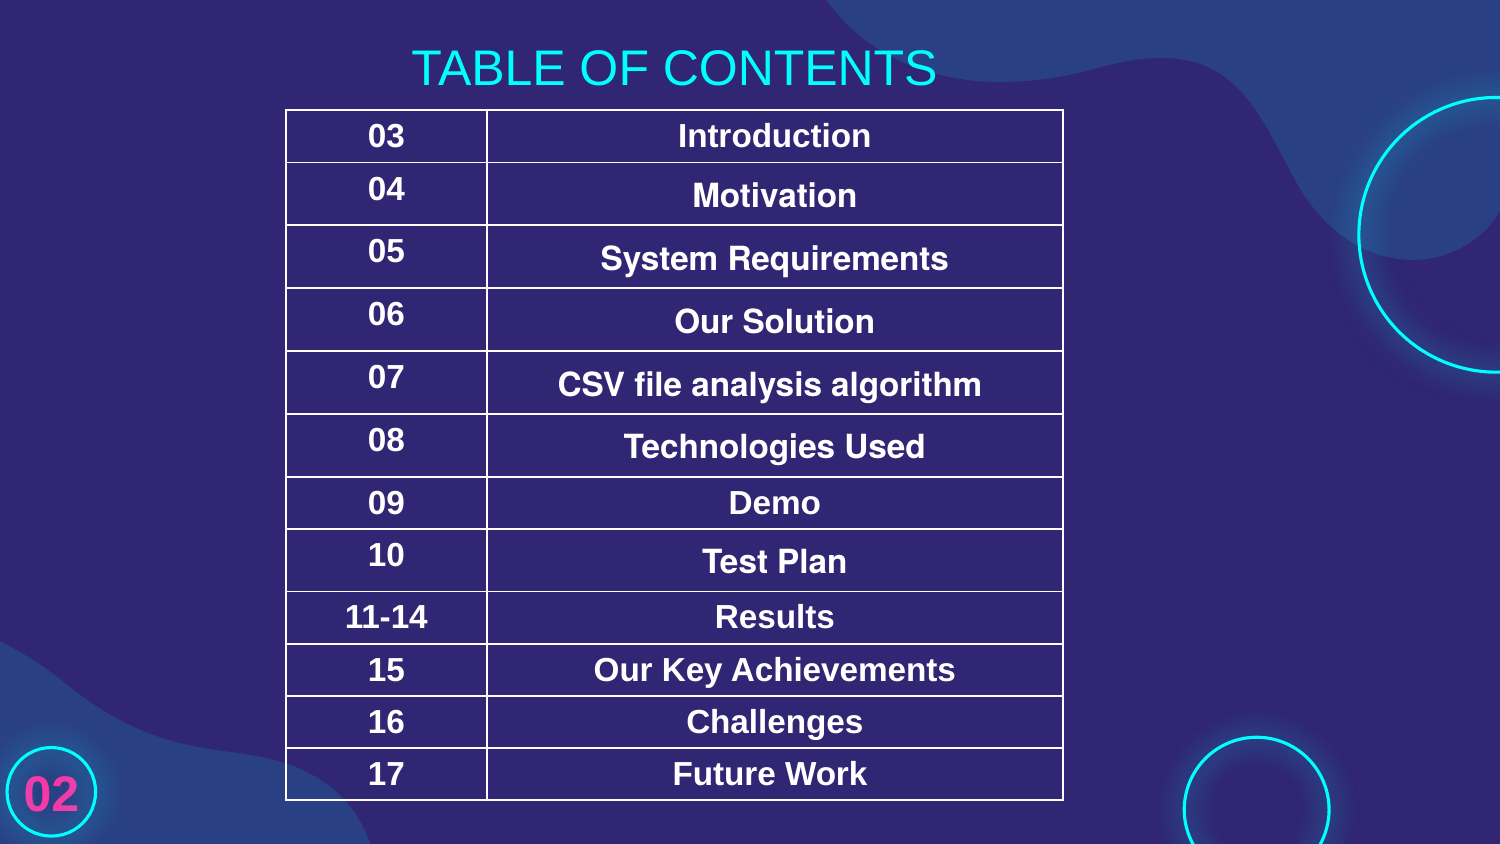

# TABLE OF CONTENTS
| 03 | Introduction |
| --- | --- |
| 04 | Motivation |
| 05 | System Requirements |
| 06 | Our Solution |
| 07 | CSV file analysis algorithm |
| 08 | Technologies Used |
| 09 | Demo |
| 10 | Test Plan |
| 11-14 | Results |
| 15 | Our Key Achievements |
| 16 | Challenges |
| 17 | Future Work |

02